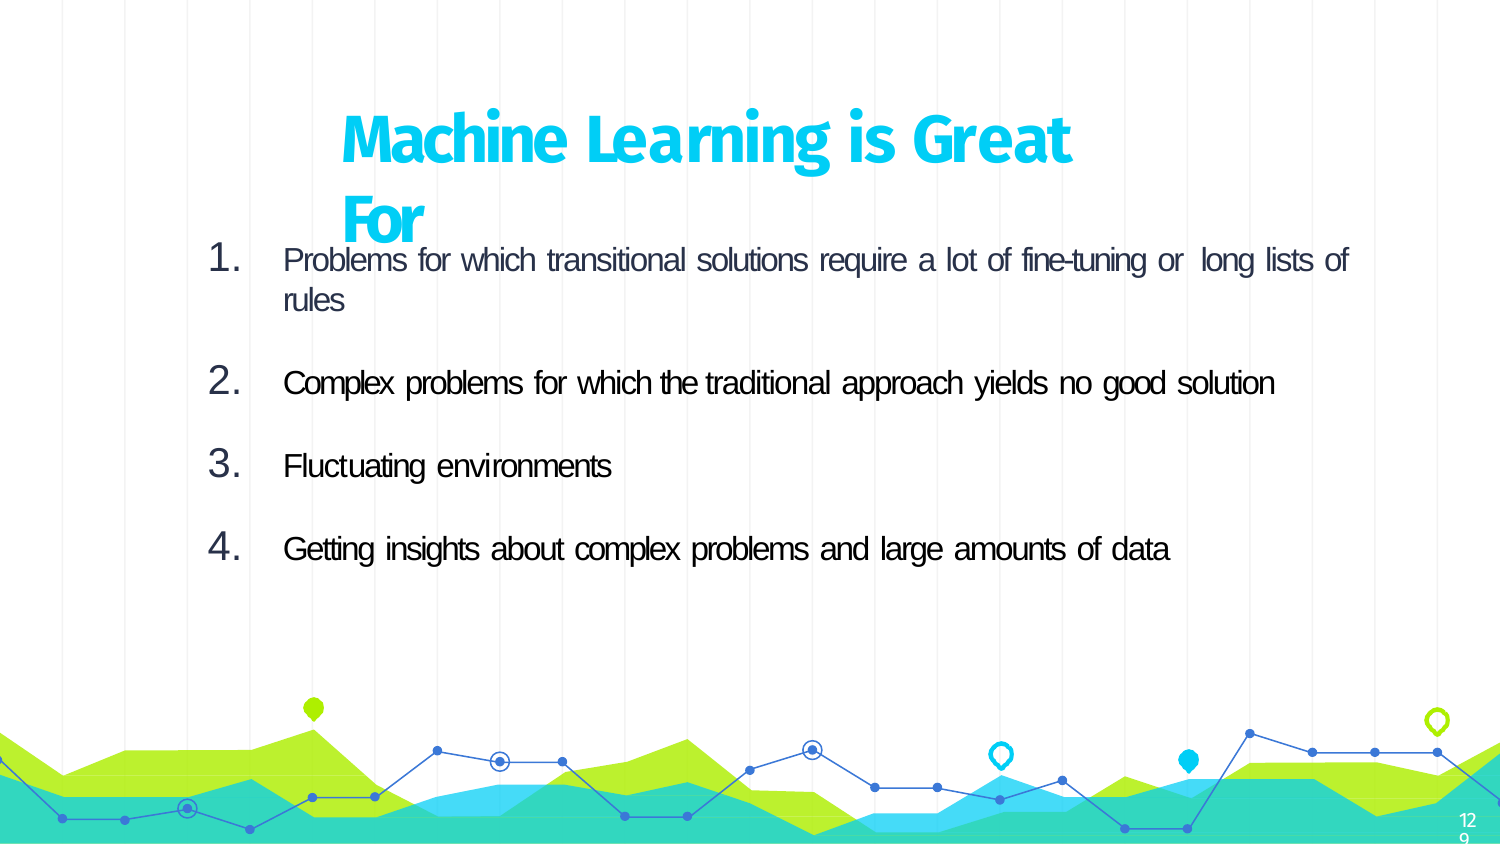

# Machine Learning is Great For
Problems for which transitional solutions require a lot of fine-tuning or  long lists of rules

Complex problems for which the traditional approach yields no good solution

Fluctuating environments

Getting insights about complex problems and large amounts of data
129